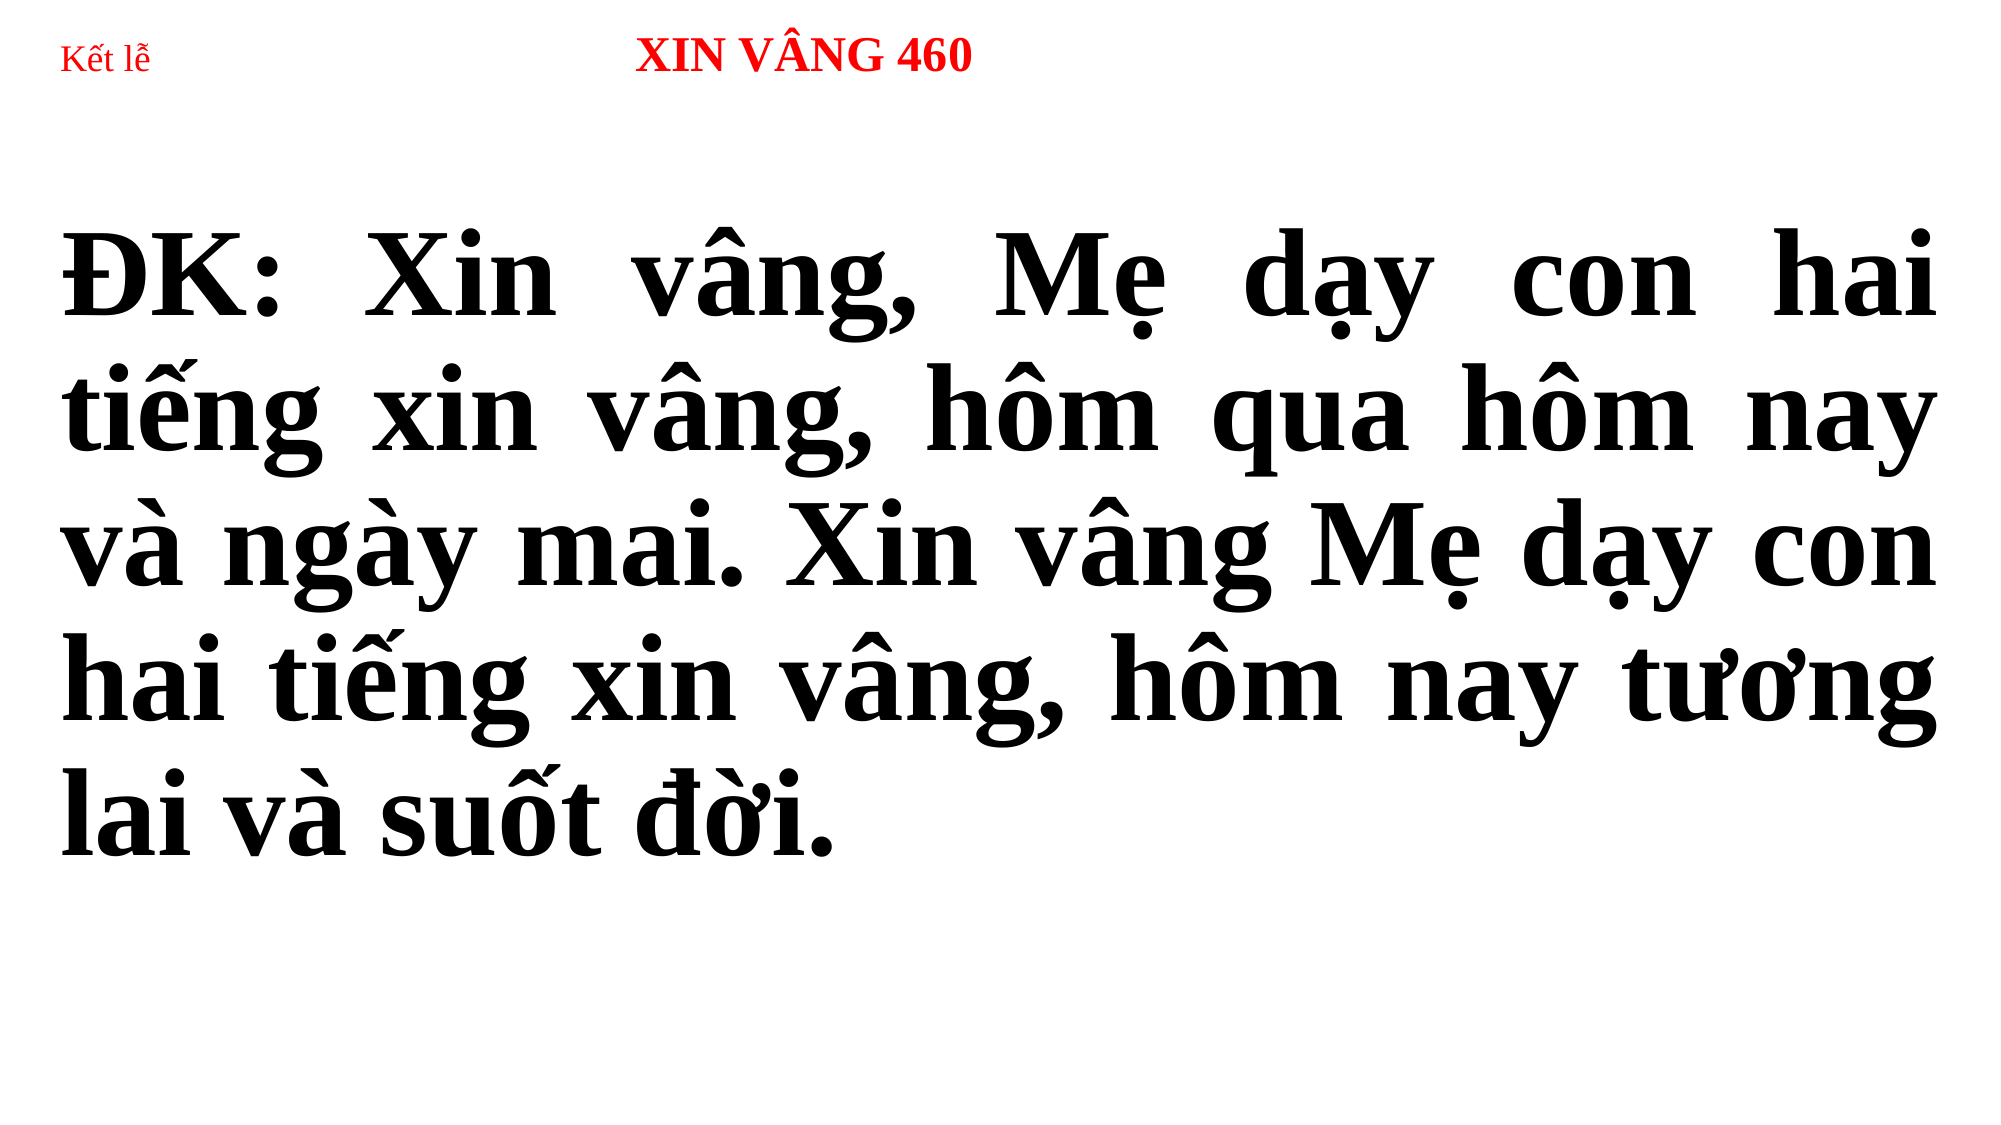

# Kết lễ                                                   XIN VÂNG 460
ĐK: Xin vâng, Mẹ dạy con hai tiếng xin vâng, hôm qua hôm nay và ngày mai. Xin vâng Mẹ dạy con hai tiếng xin vâng, hôm nay tương lai và suốt đời.